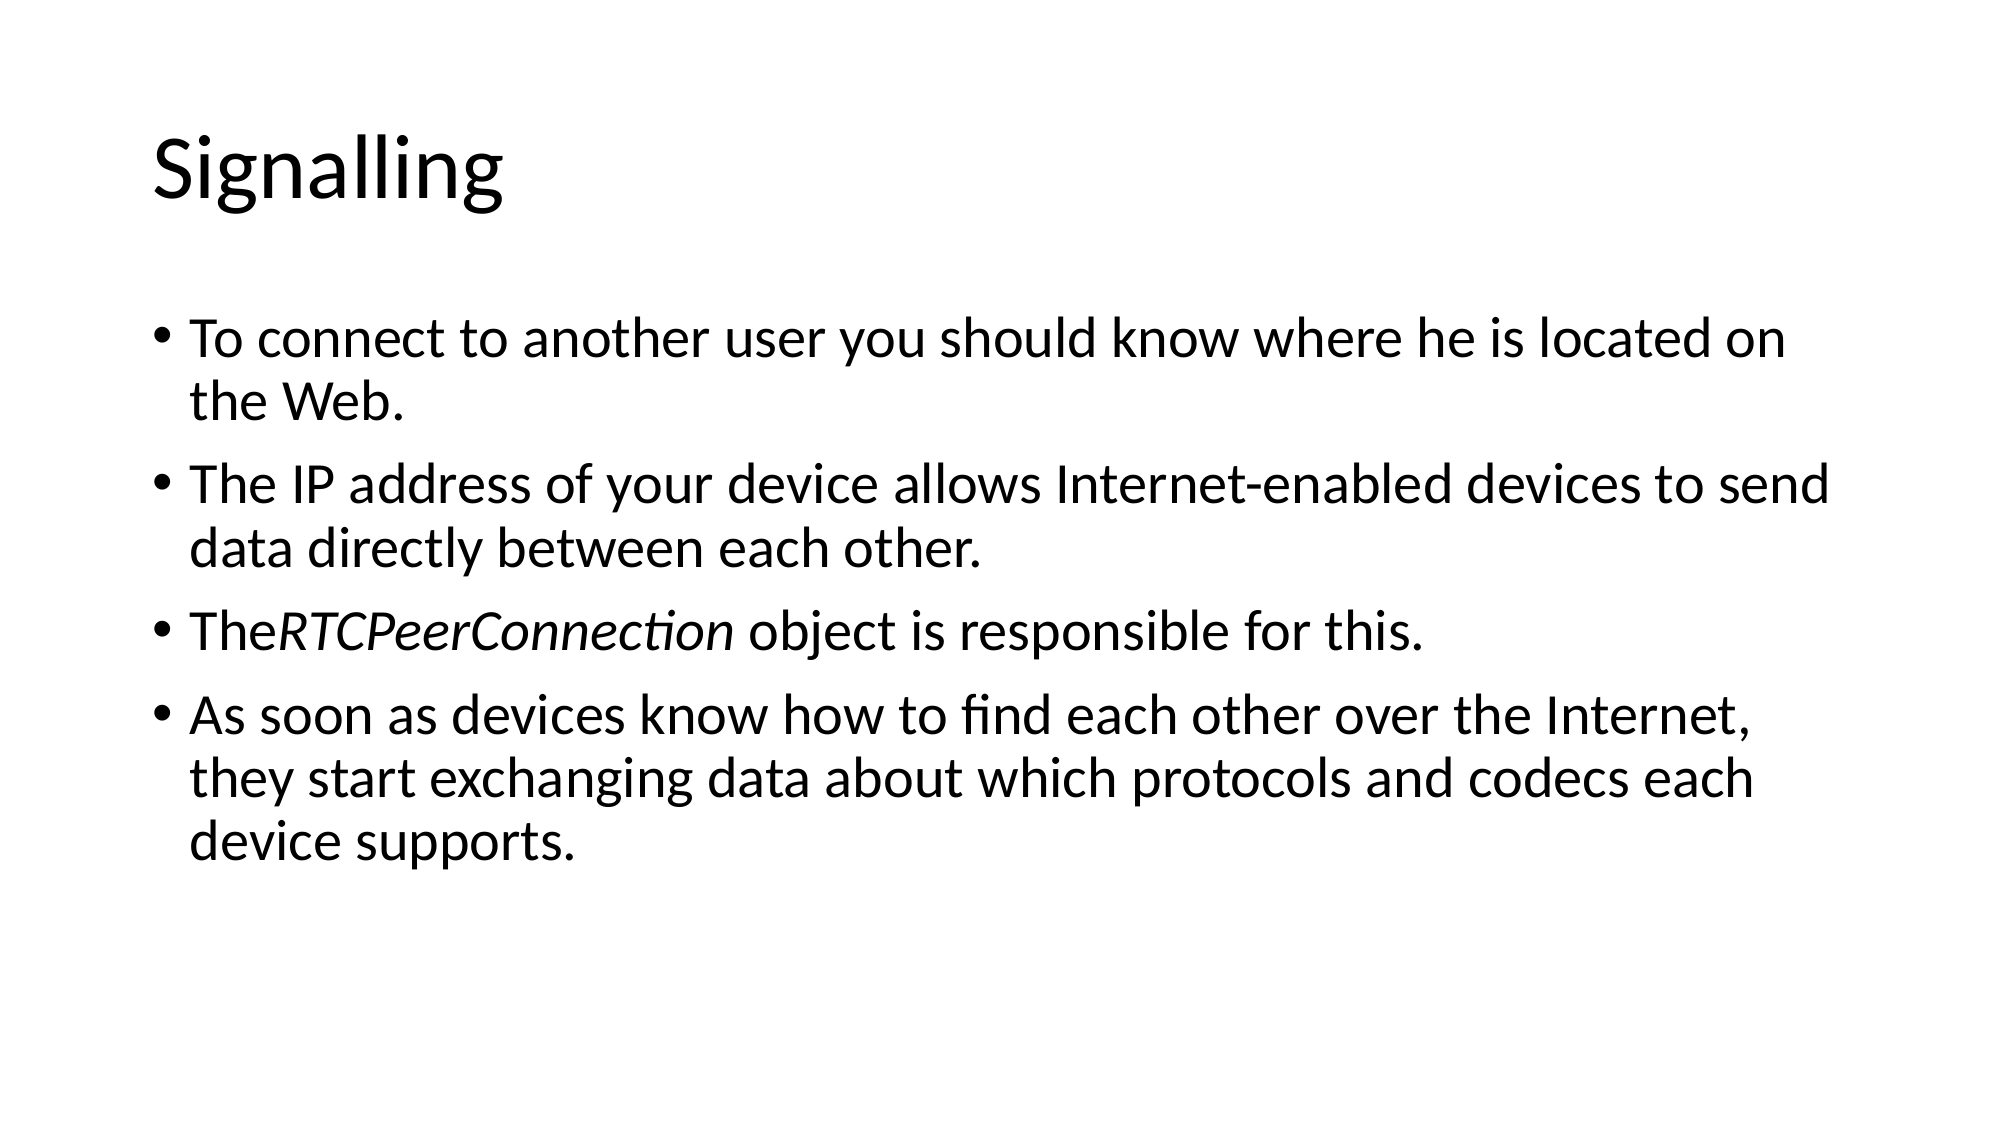

# Signalling
To connect to another user you should know where he is located on the Web.
The IP address of your device allows Internet-enabled devices to send data directly between each other.
TheRTCPeerConnection object is responsible for this.
As soon as devices know how to find each other over the Internet, they start exchanging data about which protocols and codecs each device supports.